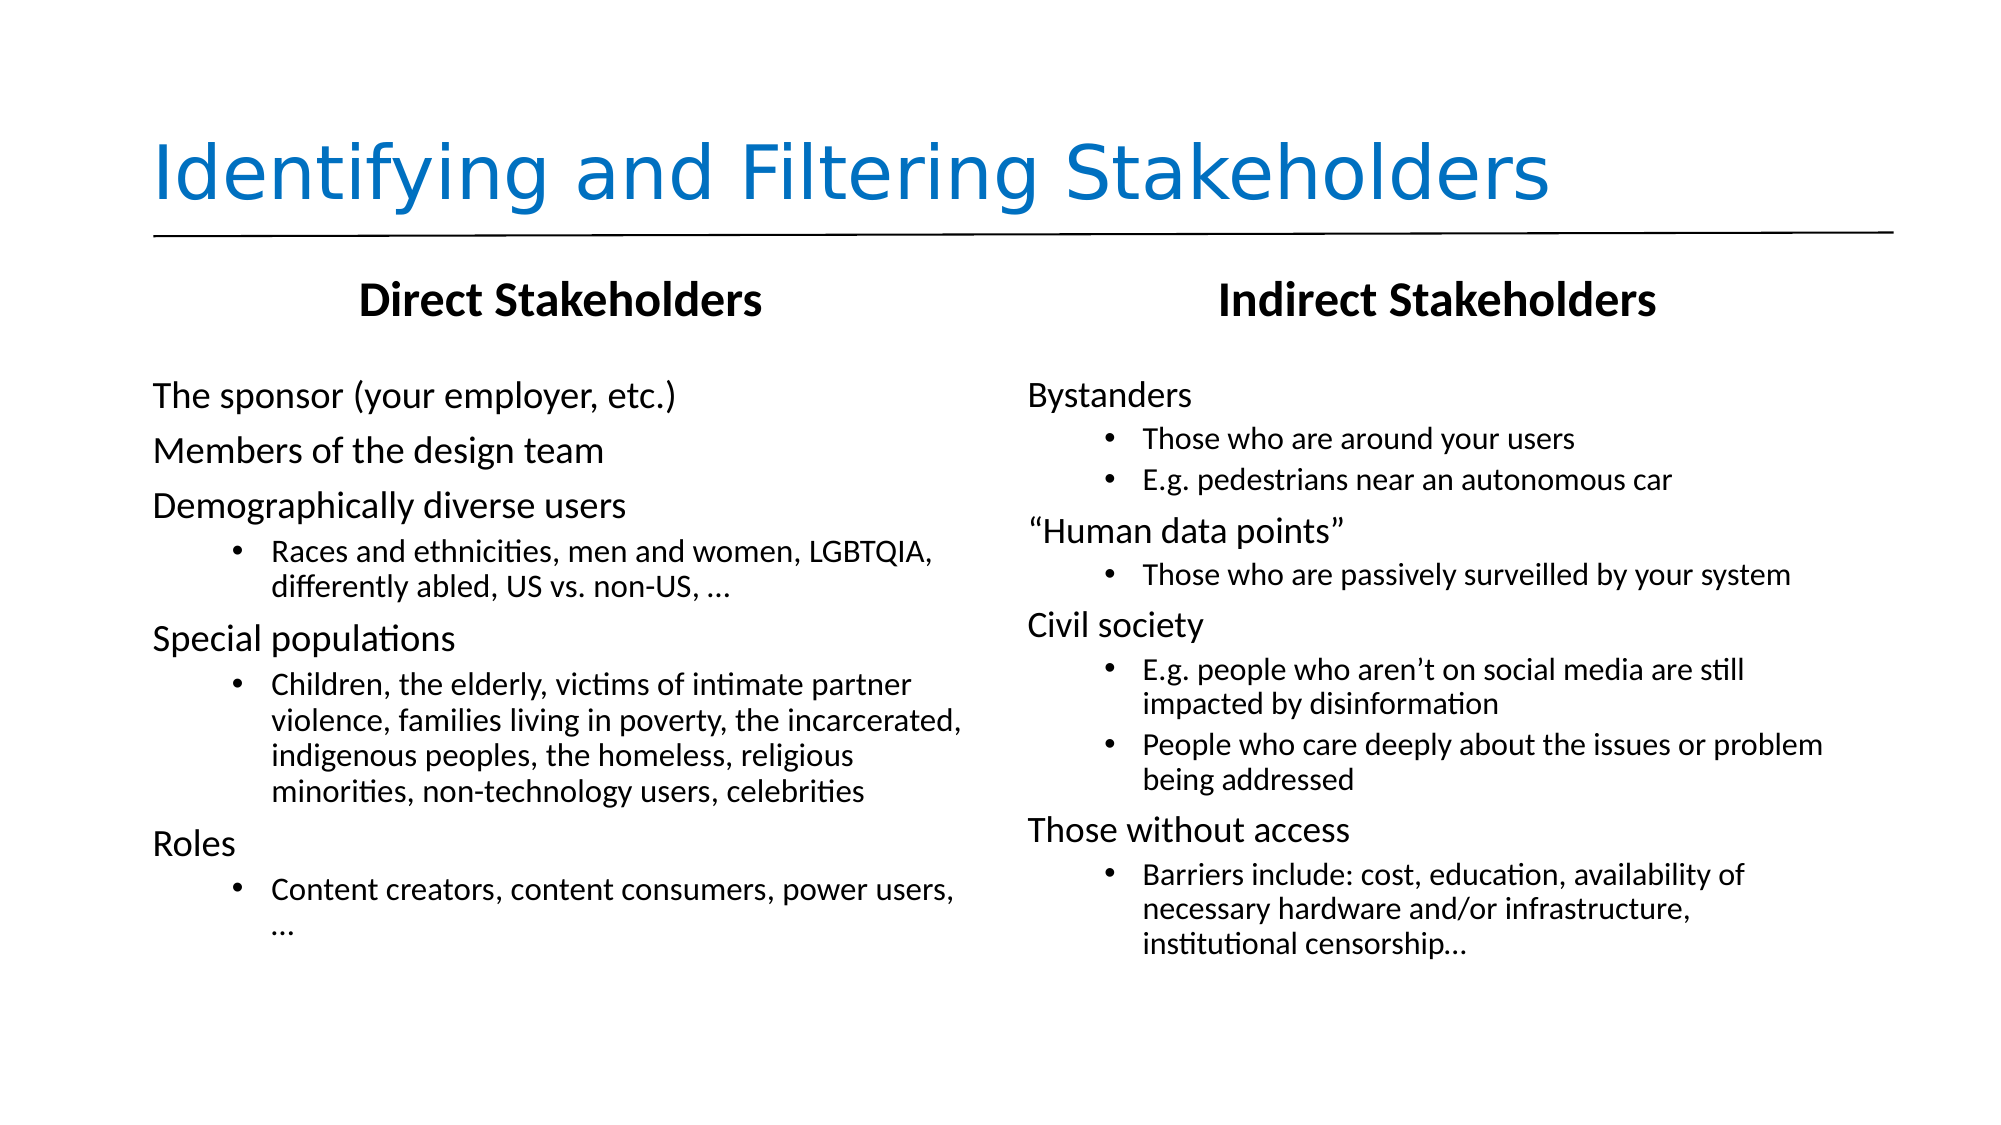

# Identifying and Filtering Stakeholders
Direct Stakeholders
Indirect Stakeholders
The sponsor (your employer, etc.)
Members of the design team
Demographically diverse users
Races and ethnicities, men and women, LGBTQIA, differently abled, US vs. non-US, …
Special populations
Children, the elderly, victims of intimate partner violence, families living in poverty, the incarcerated, indigenous peoples, the homeless, religious minorities, non-technology users, celebrities
Roles
Content creators, content consumers, power users, …
Bystanders
Those who are around your users
E.g. pedestrians near an autonomous car
“Human data points”
Those who are passively surveilled by your system
Civil society
E.g. people who aren’t on social media are still impacted by disinformation
People who care deeply about the issues or problem being addressed
Those without access
Barriers include: cost, education, availability of necessary hardware and/or infrastructure, institutional censorship…